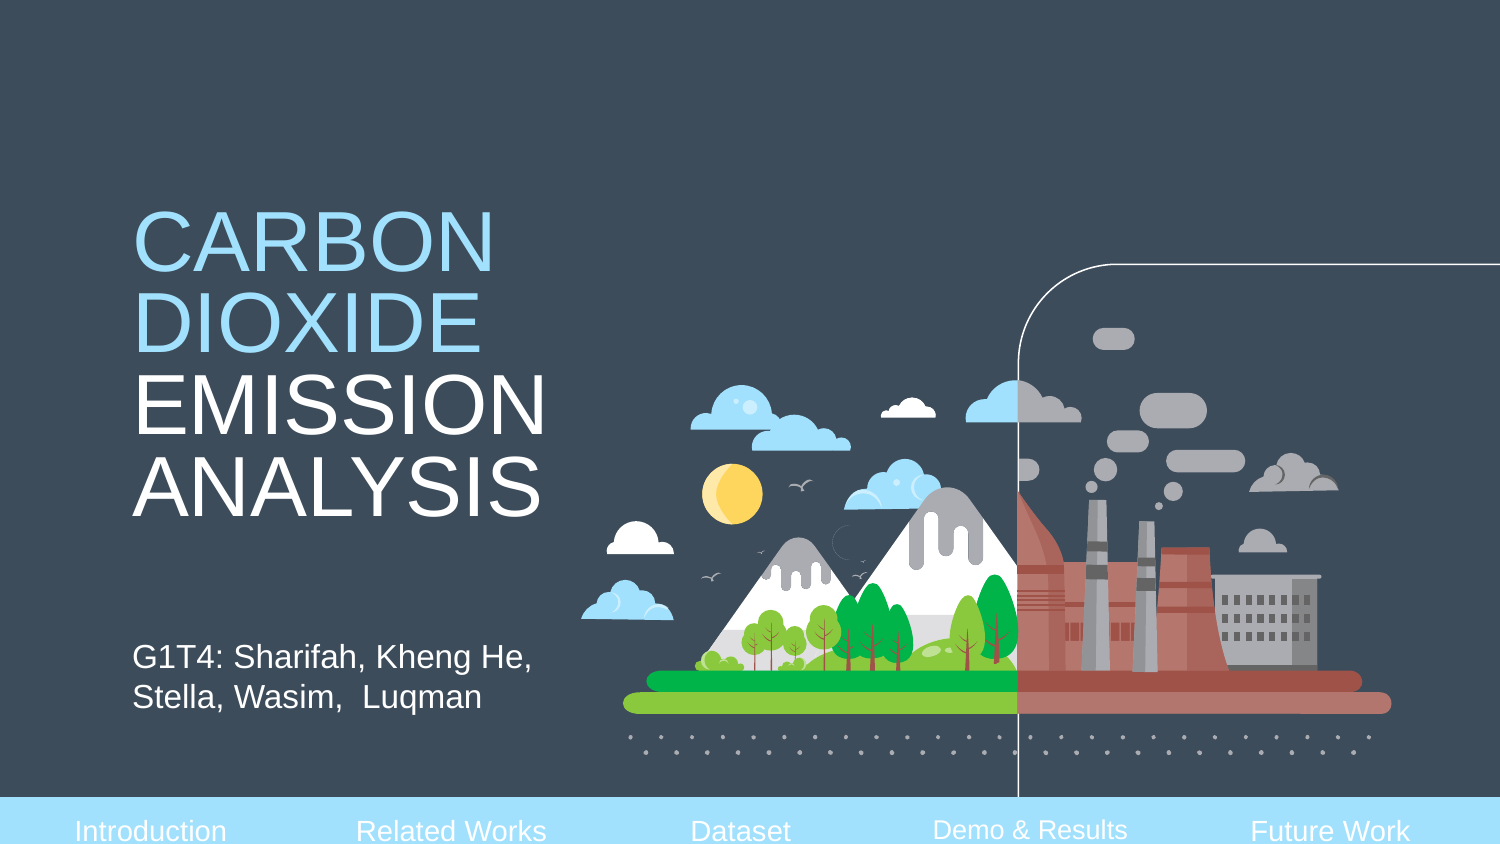

# CARBON DIOXIDE
EMISSION ANALYSIS

G1T4: Sharifah, Kheng He, Stella, Wasim,  Luqman

Dataset
Demo & Results
Future Work

Introduction
Related Works